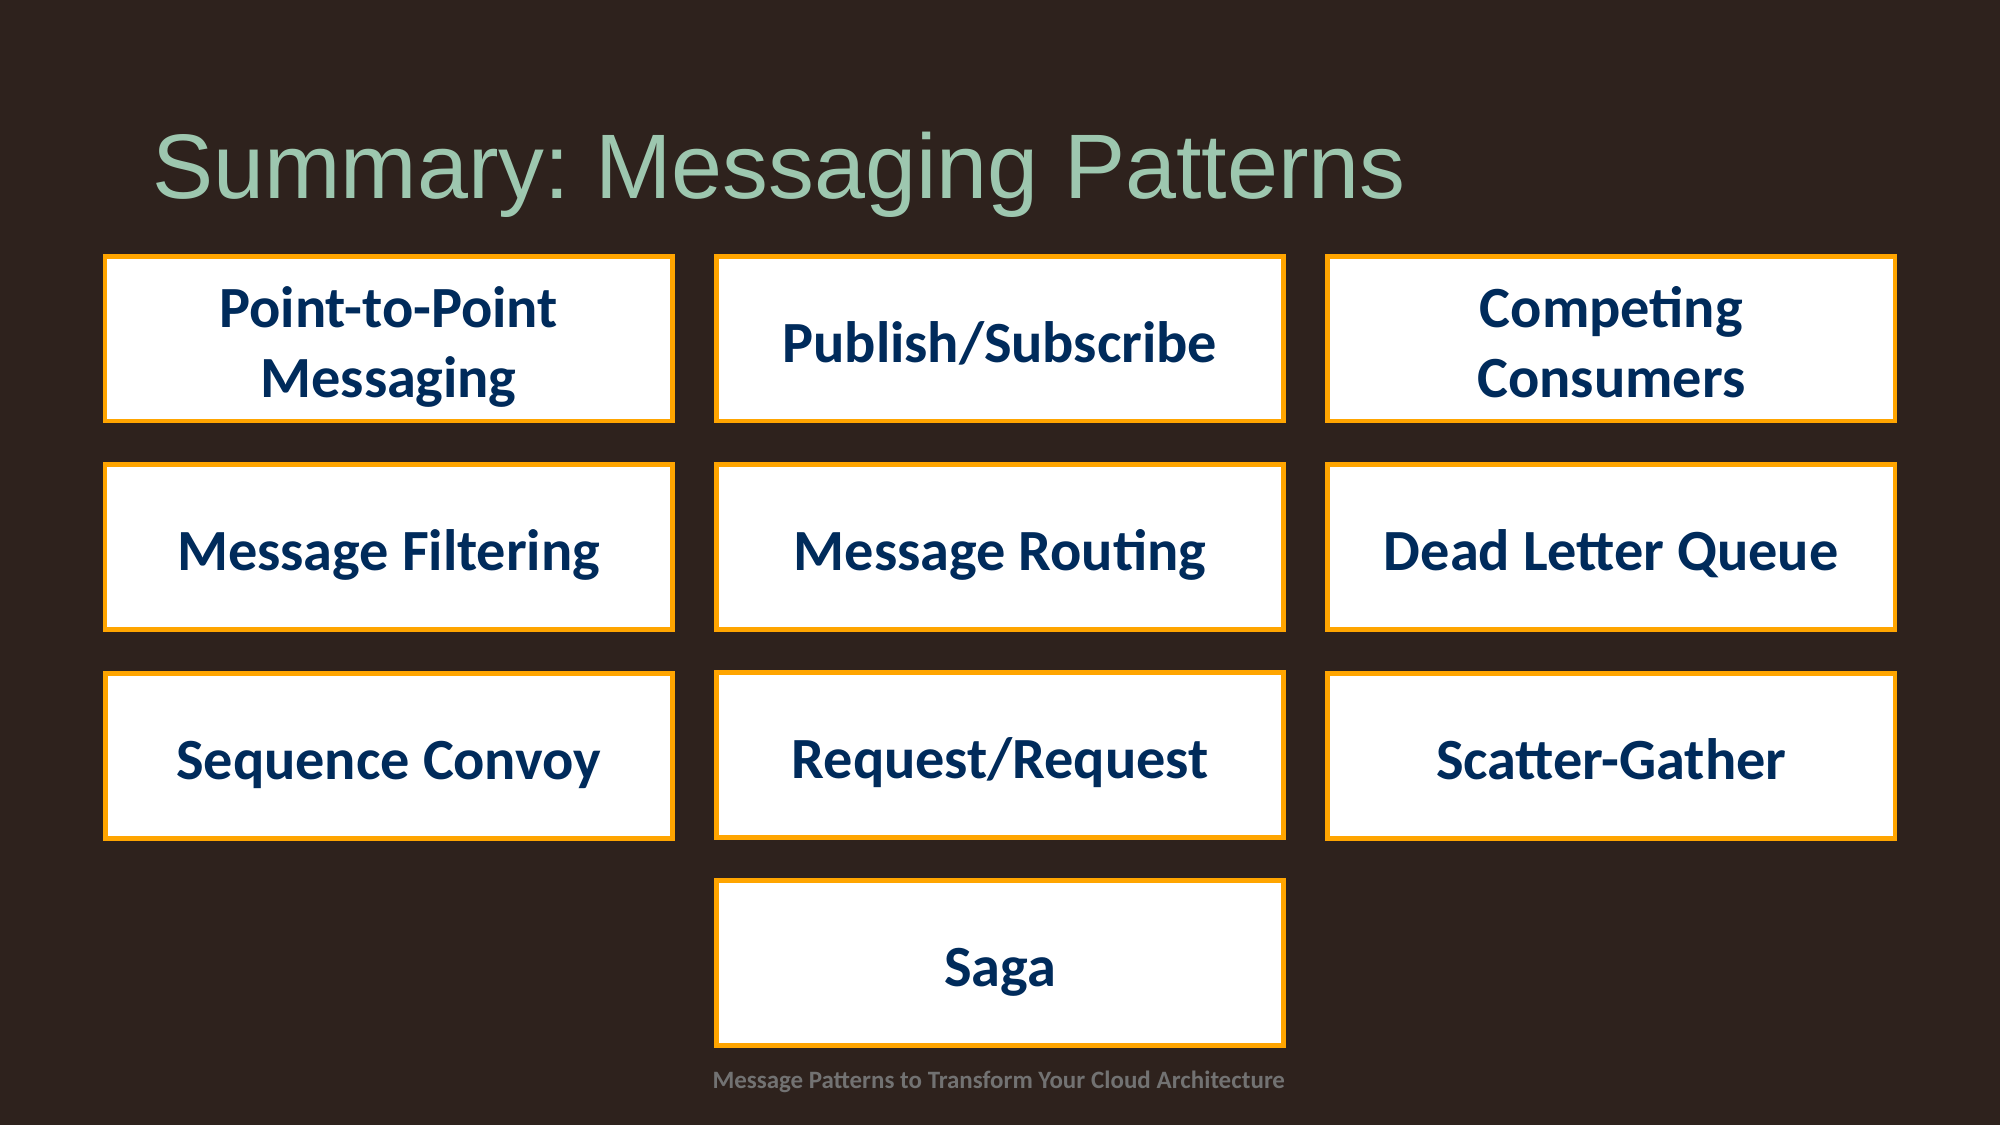

# Summary: Messaging Patterns
Point-to-Point Messaging
Publish/Subscribe
Competing Consumers
Message Filtering
Message Routing
Dead Letter Queue
Request/Request
Sequence Convoy
Scatter-Gather
Saga